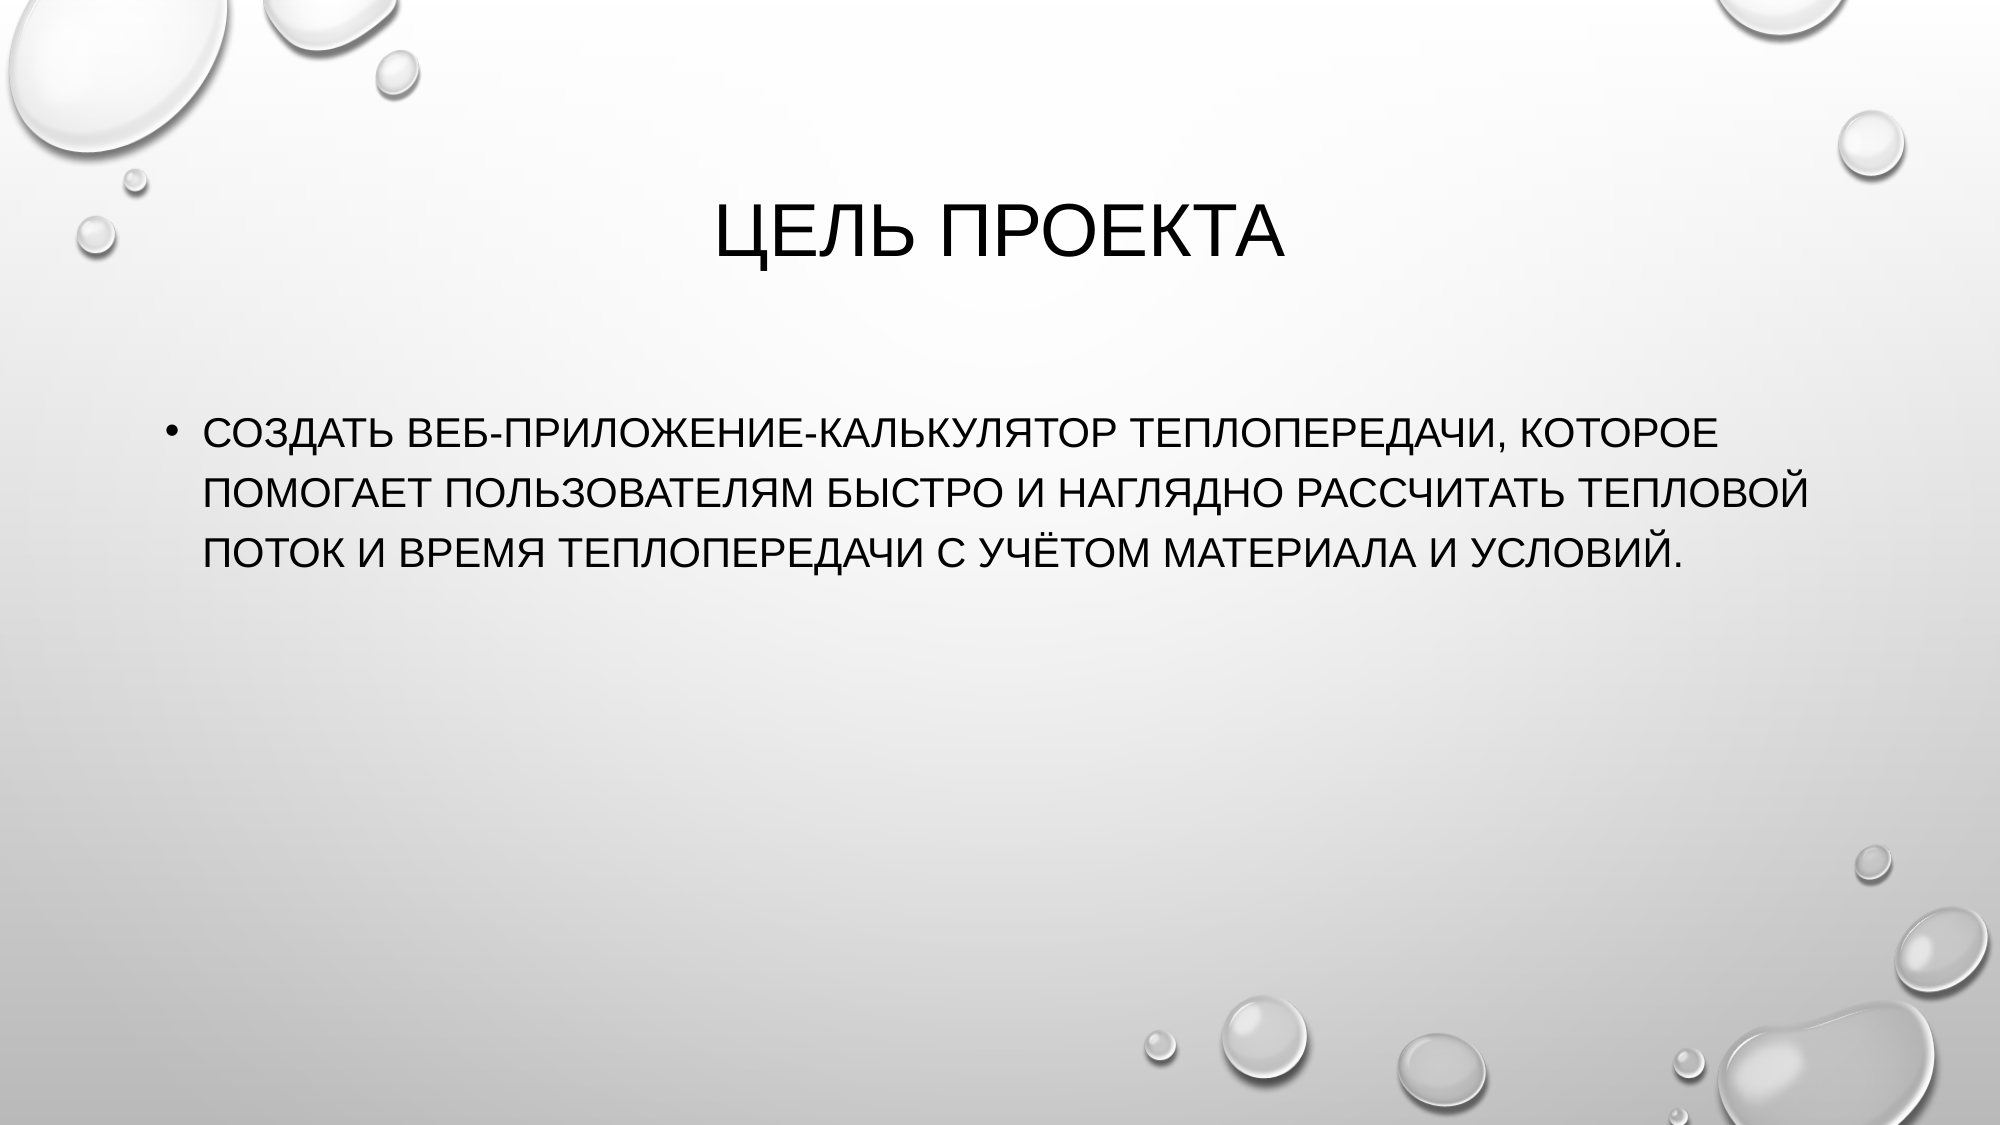

# Цель проекта
Создать веб-приложение-калькулятор теплопередачи, которое помогает пользователям быстро и наглядно рассчитать тепловой поток и время теплопередачи с учётом материала и условий.